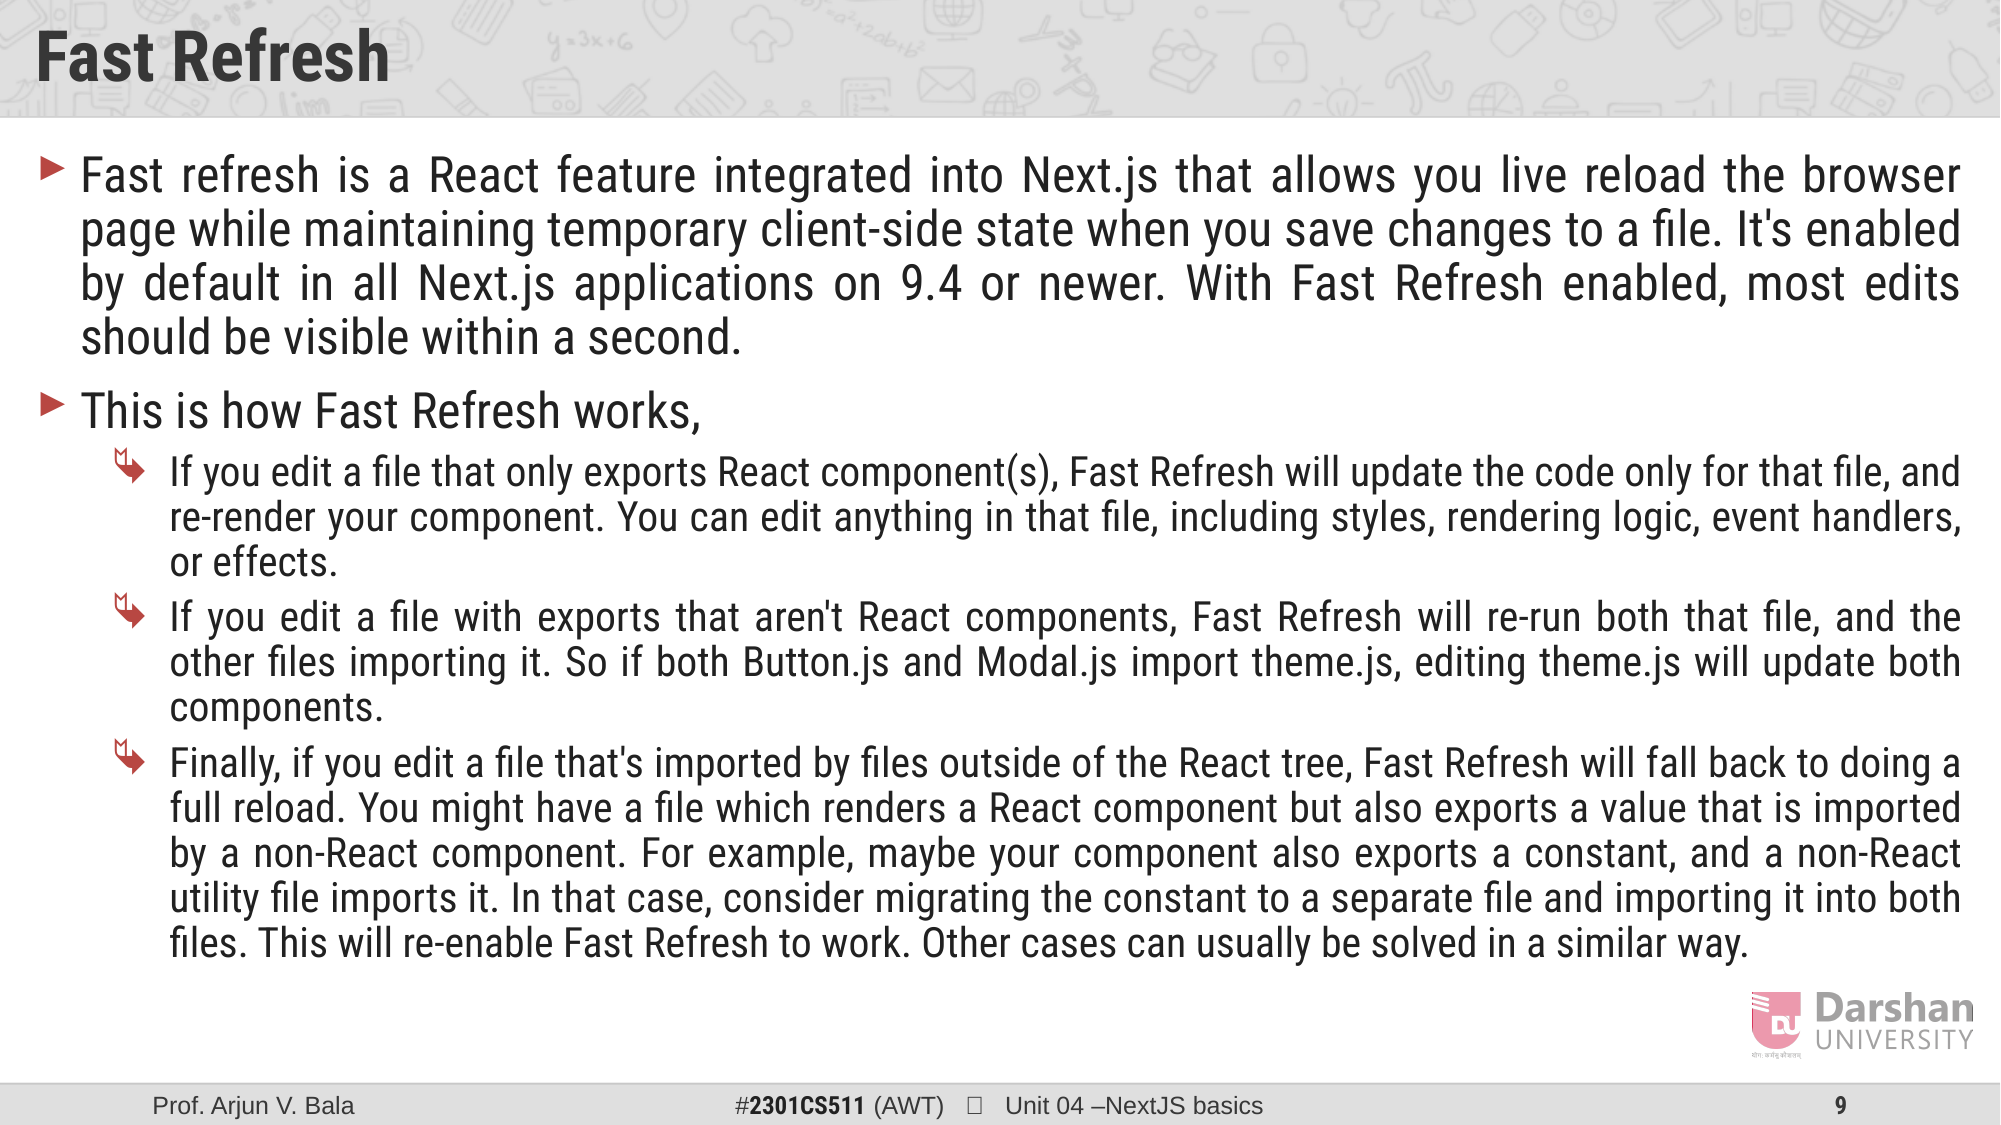

# Fast Refresh
Fast refresh is a React feature integrated into Next.js that allows you live reload the browser page while maintaining temporary client-side state when you save changes to a file. It's enabled by default in all Next.js applications on 9.4 or newer. With Fast Refresh enabled, most edits should be visible within a second.
This is how Fast Refresh works,
If you edit a file that only exports React component(s), Fast Refresh will update the code only for that file, and re-render your component. You can edit anything in that file, including styles, rendering logic, event handlers, or effects.
If you edit a file with exports that aren't React components, Fast Refresh will re-run both that file, and the other files importing it. So if both Button.js and Modal.js import theme.js, editing theme.js will update both components.
Finally, if you edit a file that's imported by files outside of the React tree, Fast Refresh will fall back to doing a full reload. You might have a file which renders a React component but also exports a value that is imported by a non-React component. For example, maybe your component also exports a constant, and a non-React utility file imports it. In that case, consider migrating the constant to a separate file and importing it into both files. This will re-enable Fast Refresh to work. Other cases can usually be solved in a similar way.